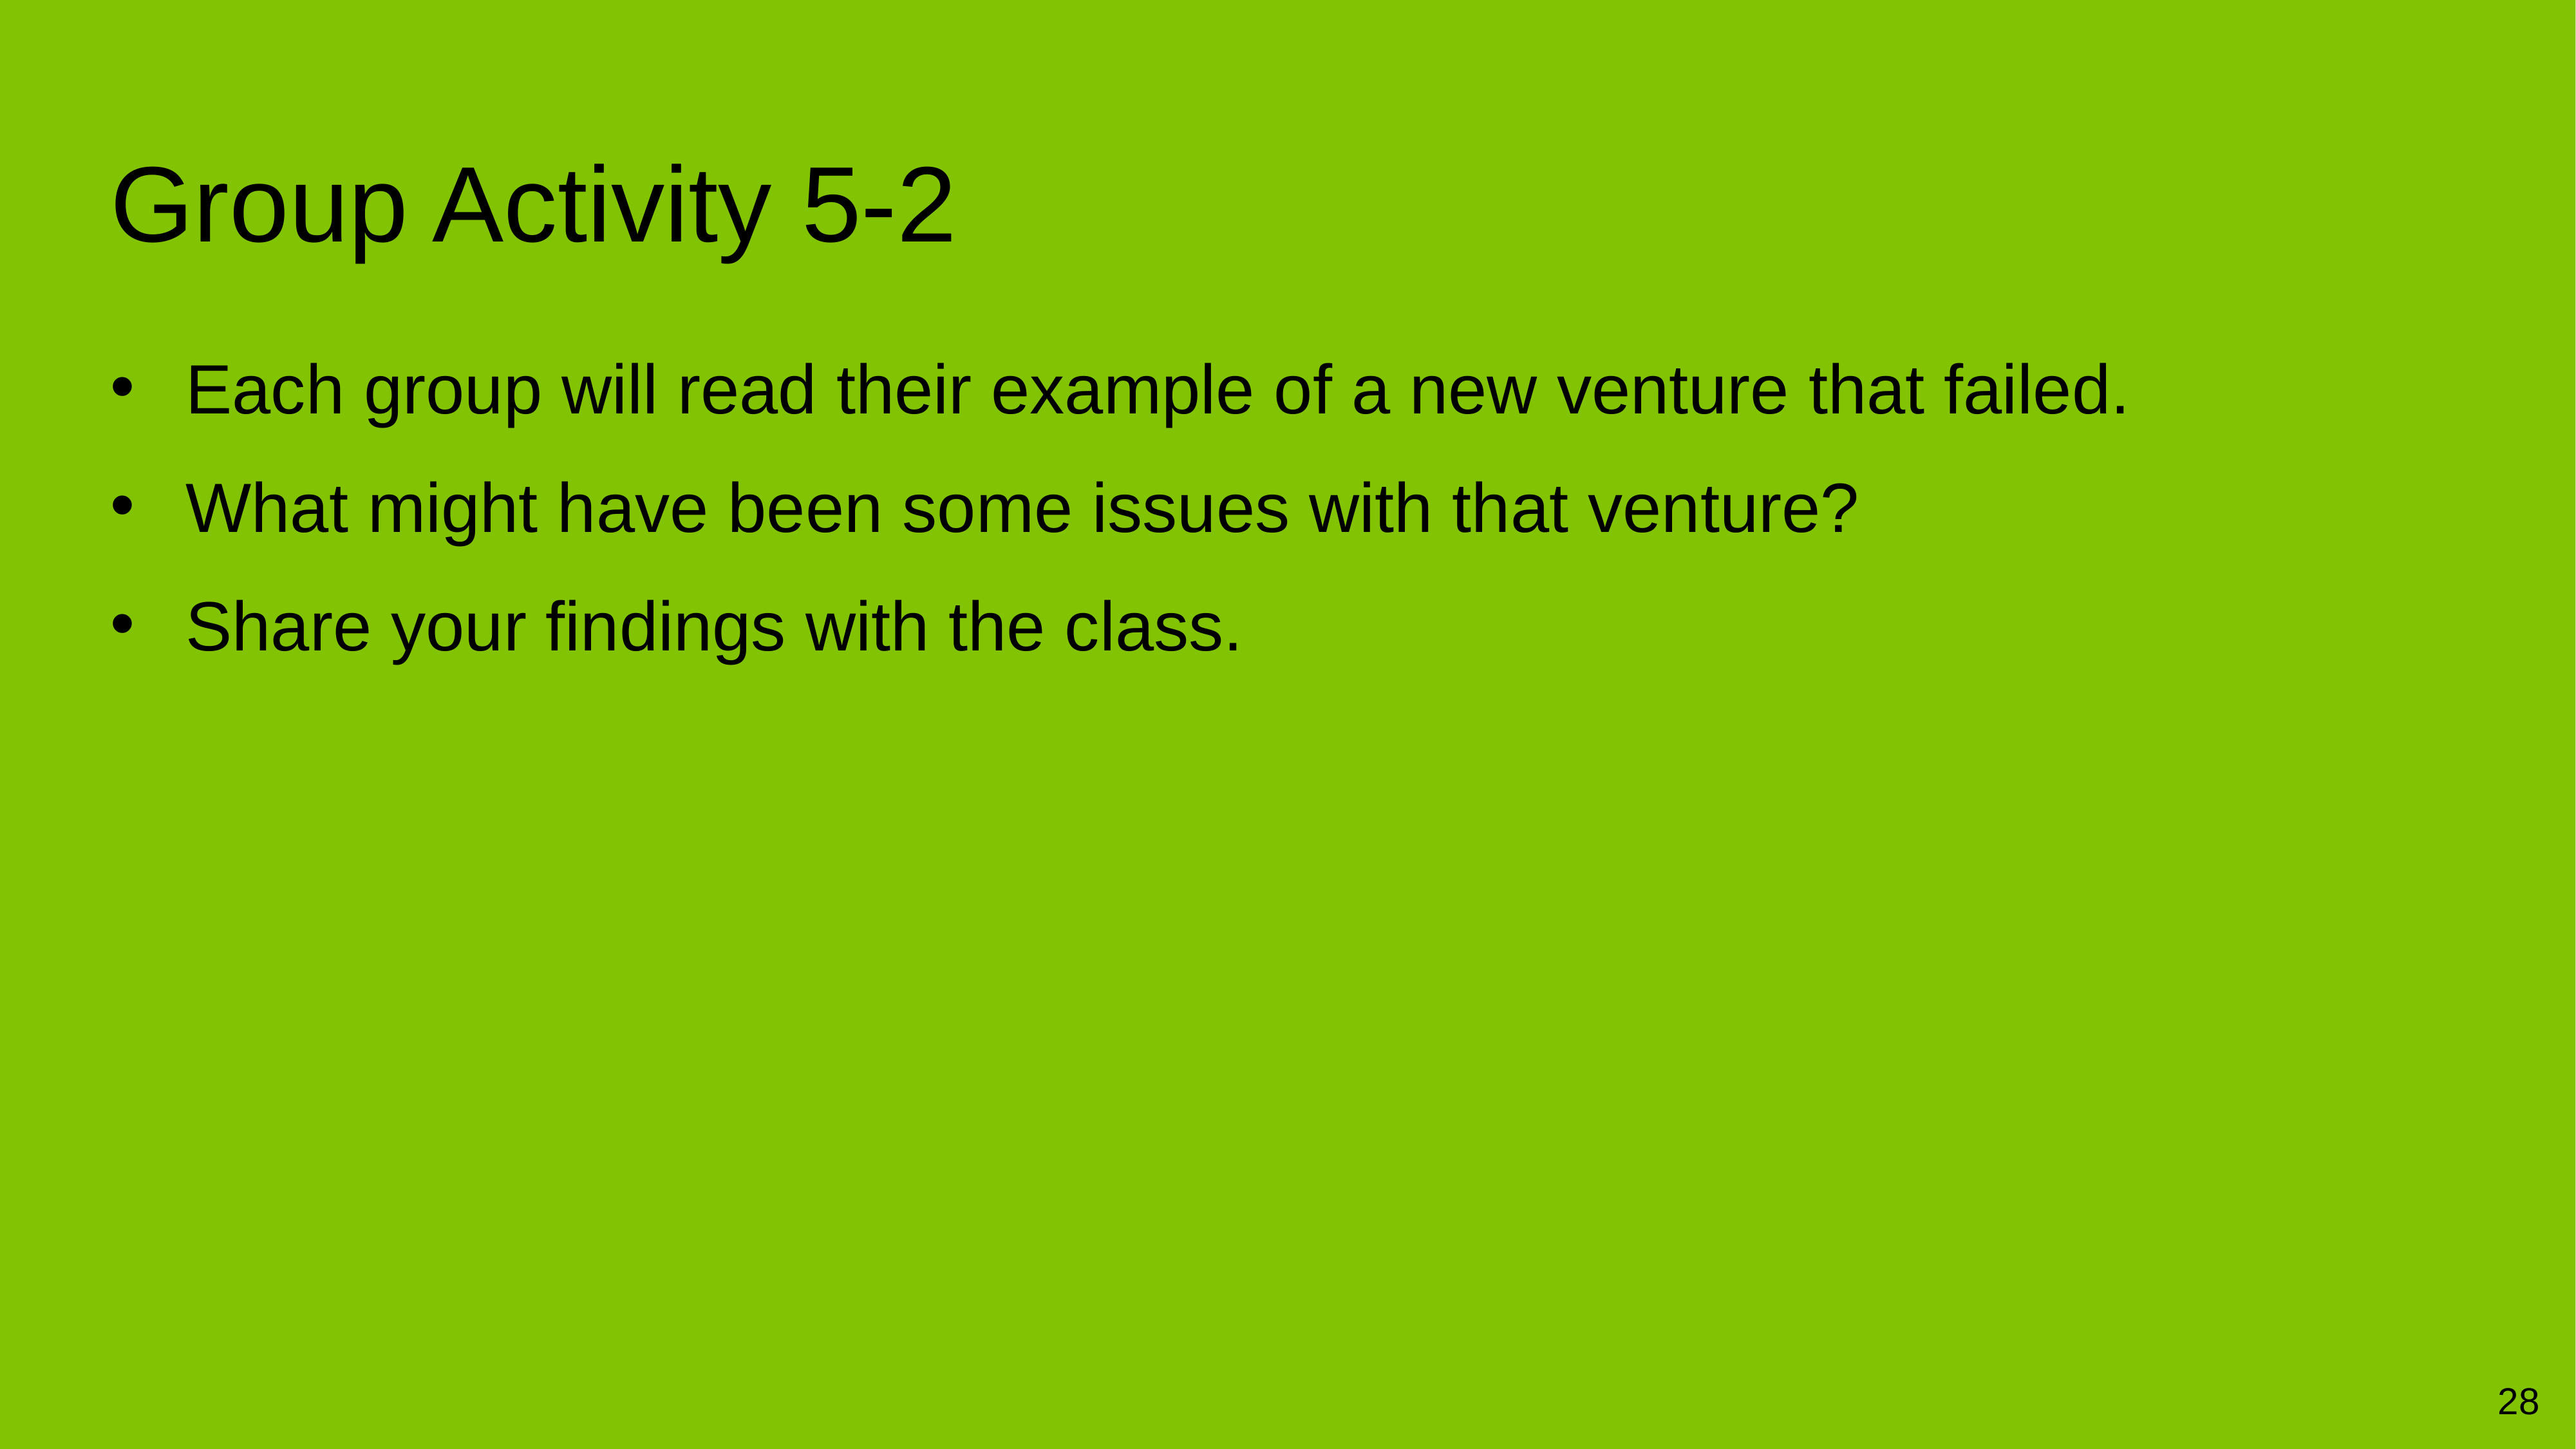

# Group Activity 5-2
Each group will read their example of a new venture that failed.
What might have been some issues with that venture?
Share your findings with the class.
28